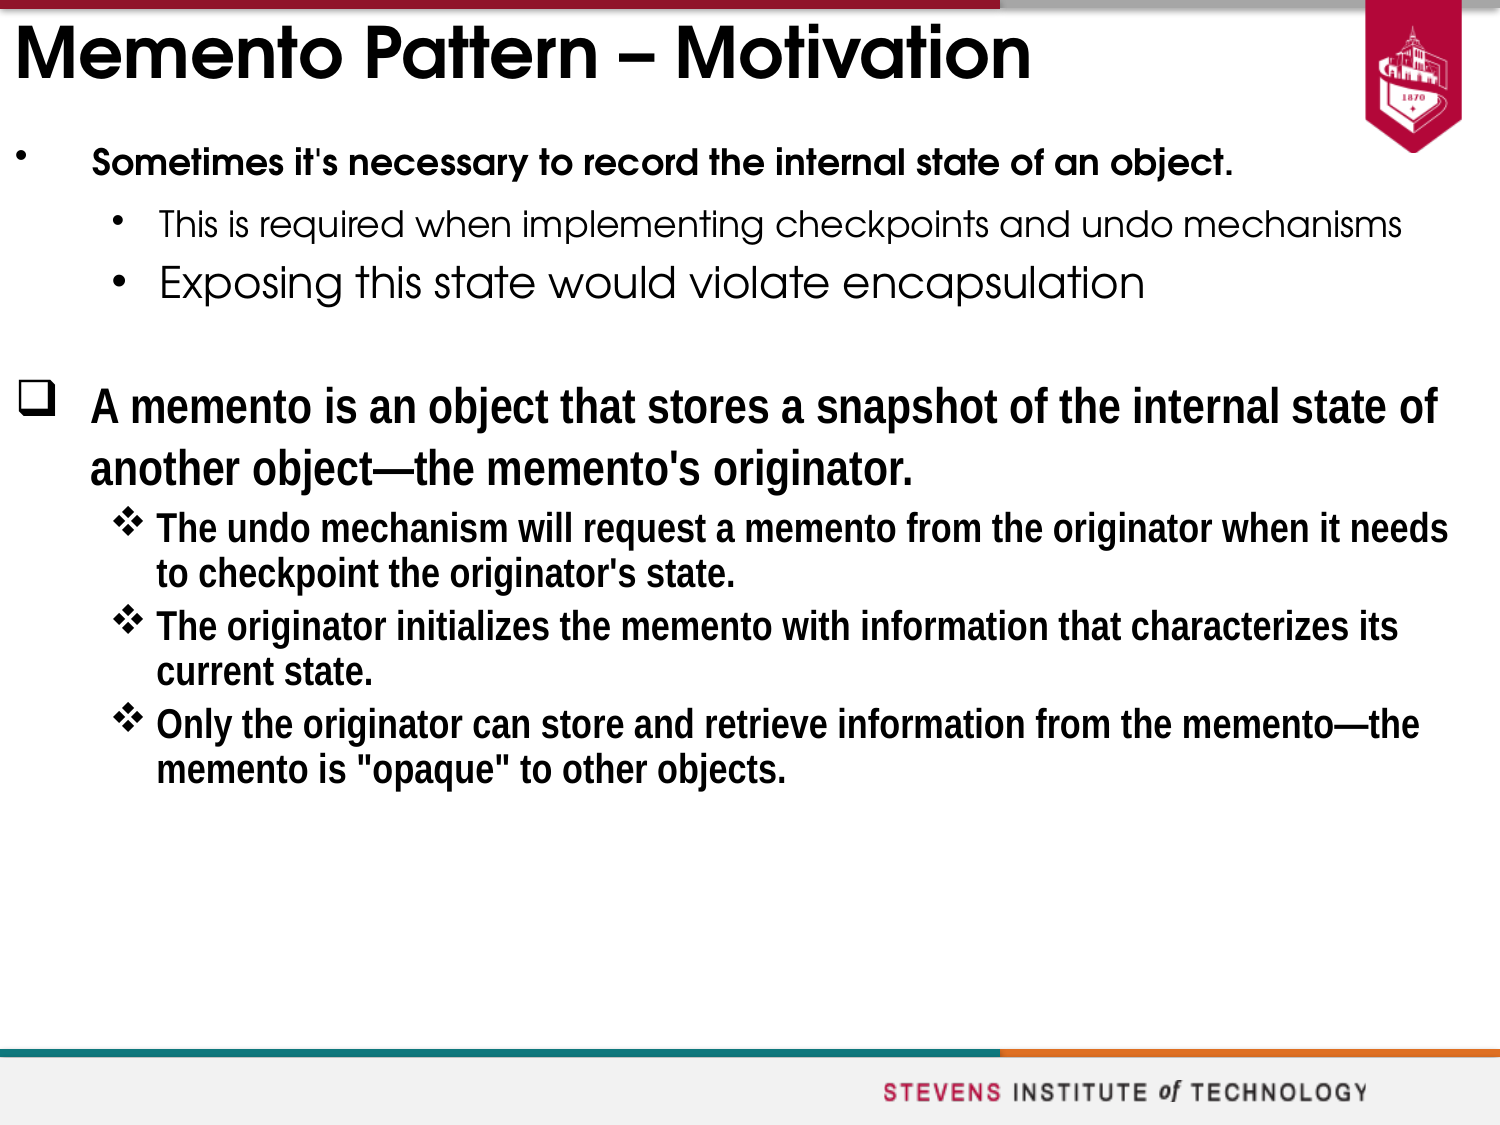

# Memento Pattern – Motivation
Sometimes it's necessary to record the internal state of an object.
This is required when implementing checkpoints and undo mechanisms
Exposing this state would violate encapsulation
A memento is an object that stores a snapshot of the internal state of another object—the memento's originator.
The undo mechanism will request a memento from the originator when it needs to checkpoint the originator's state.
The originator initializes the memento with information that characterizes its current state.
Only the originator can store and retrieve information from the memento—the memento is "opaque" to other objects.